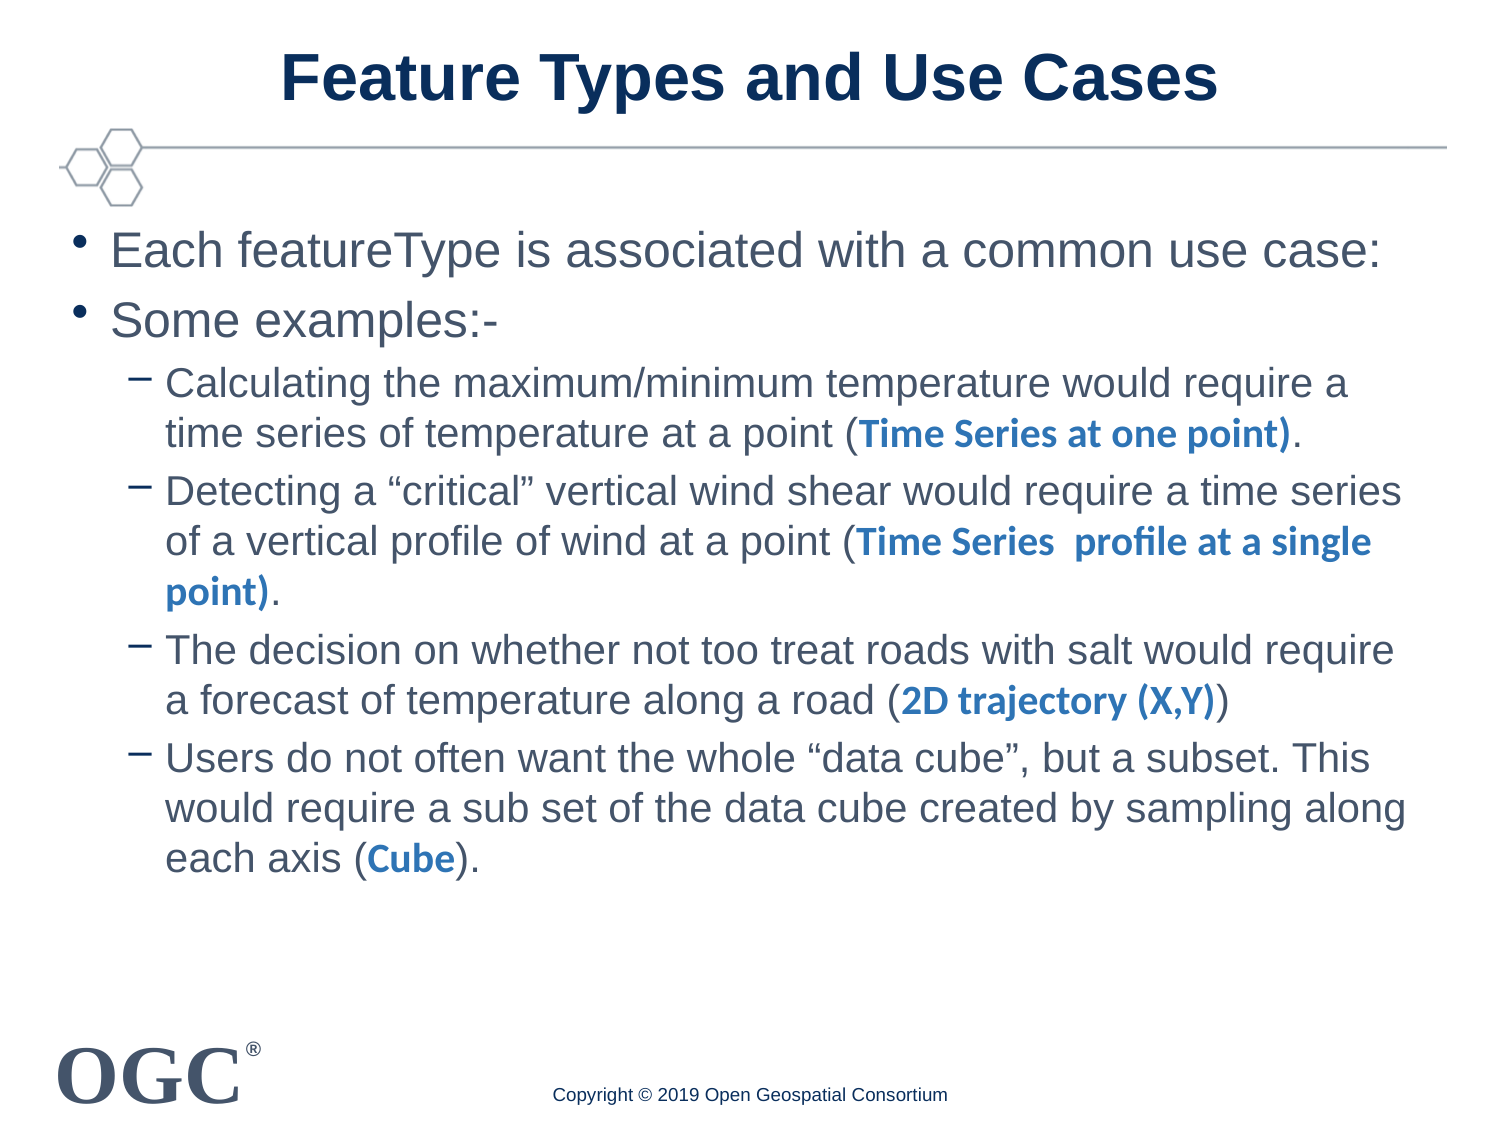

# Feature Types and Use Cases
Each featureType is associated with a common use case:
Some examples:-
Calculating the maximum/minimum temperature would require a time series of temperature at a point (Time Series at one point).
Detecting a “critical” vertical wind shear would require a time series of a vertical profile of wind at a point (Time Series  profile at a single point).
The decision on whether not too treat roads with salt would require a forecast of temperature along a road (2D trajectory (X,Y))
Users do not often want the whole “data cube”, but a subset. This would require a sub set of the data cube created by sampling along each axis (Cube).

Copyright © 2019 Open Geospatial Consortium